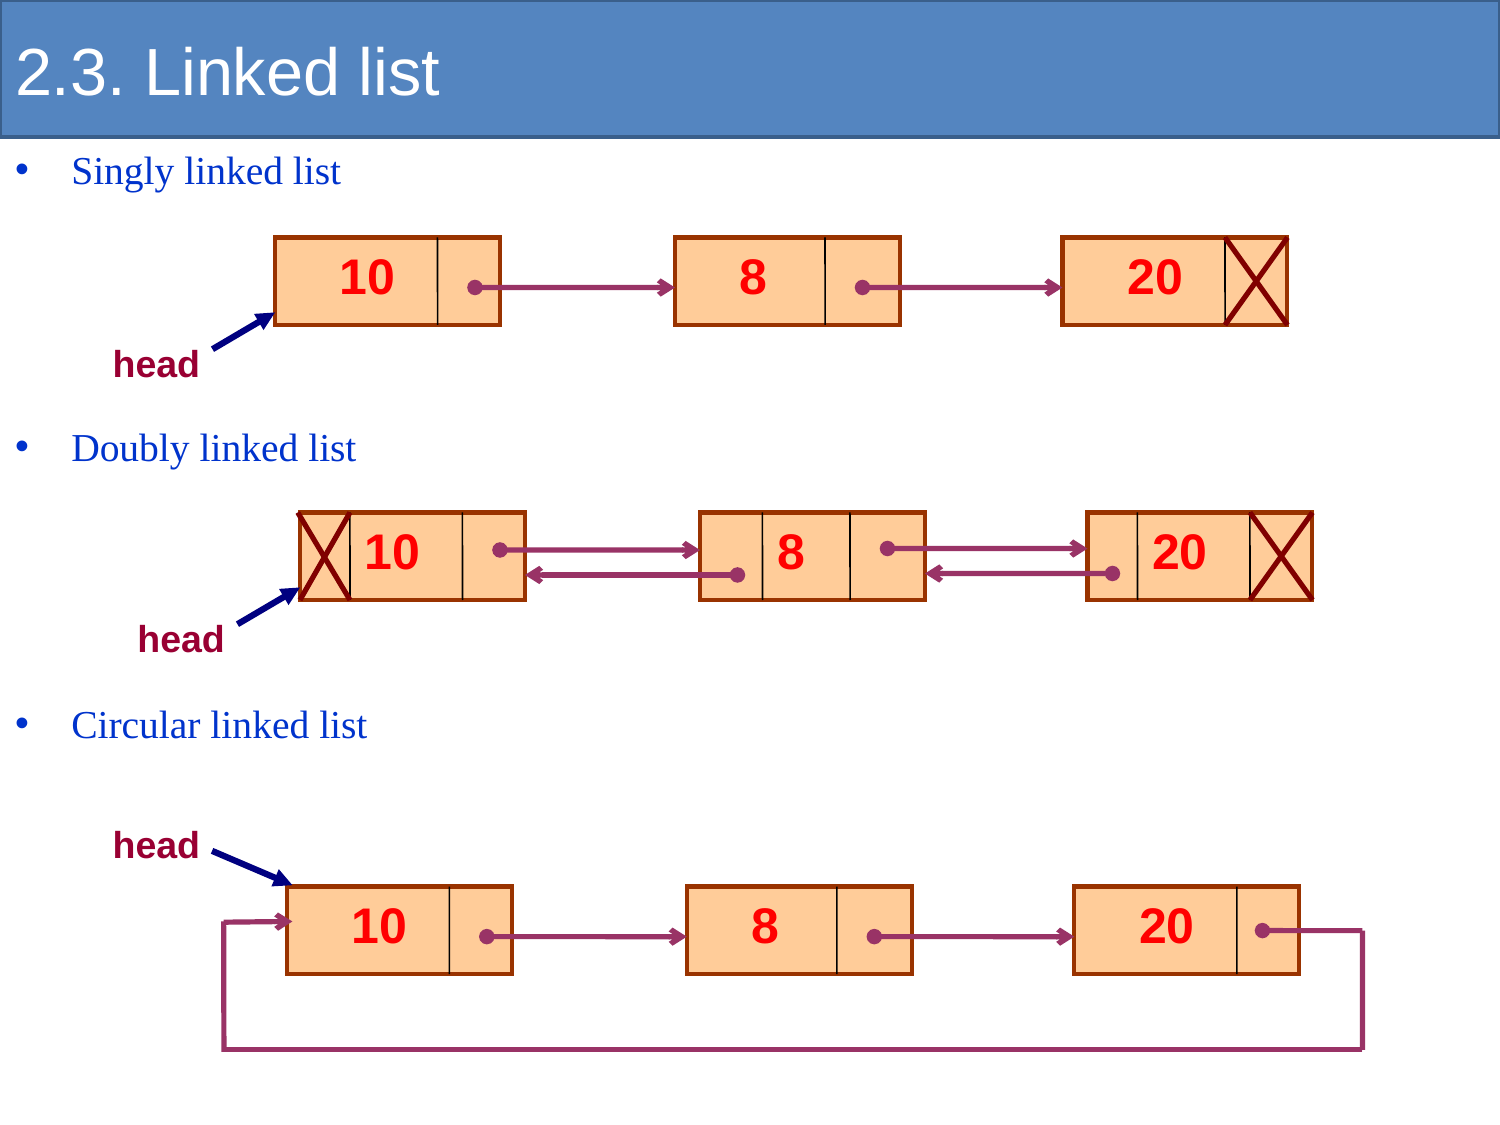

# 2.3. Linked list
Singly linked list

Doubly linked list

Circular linked list

10

8

20

head

10

8

20

head
head

10

8

20